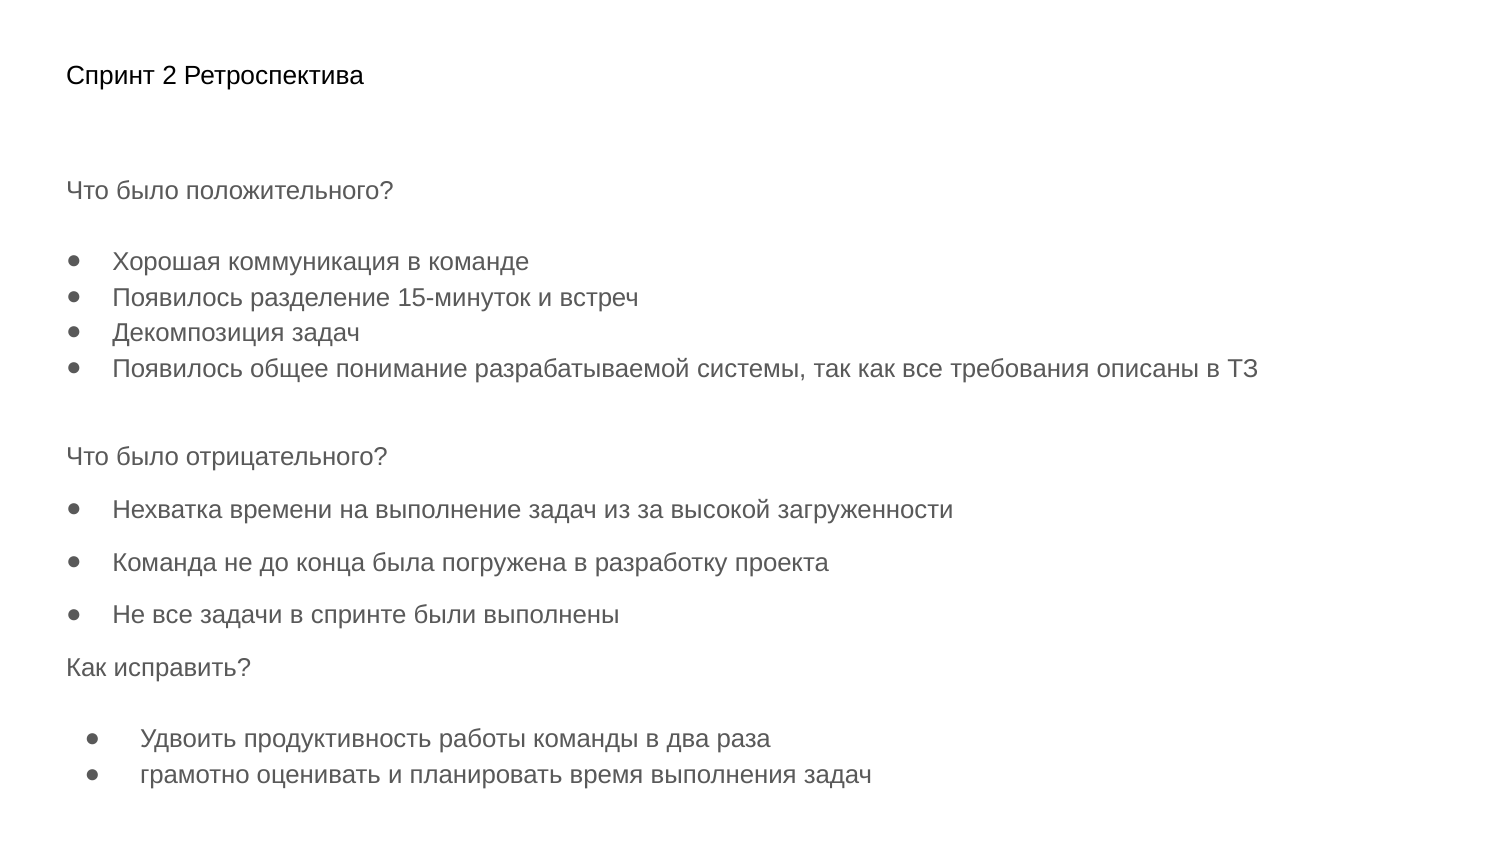

# Спринт 2 Ретроспектива
Что было положительного?

Хорошая коммуникация в команде
Появилось разделение 15-минуток и встреч
Декомпозиция задач
Появилось общее понимание разрабатываемой системы, так как все требования описаны в ТЗ

Что было отрицательного?
Нехватка времени на выполнение задач из за высокой загруженности
Команда не до конца была погружена в разработку проекта
Не все задачи в спринте были выполнены
Как исправить?

Удвоить продуктивность работы команды в два раза
грамотно оценивать и планировать время выполнения задач